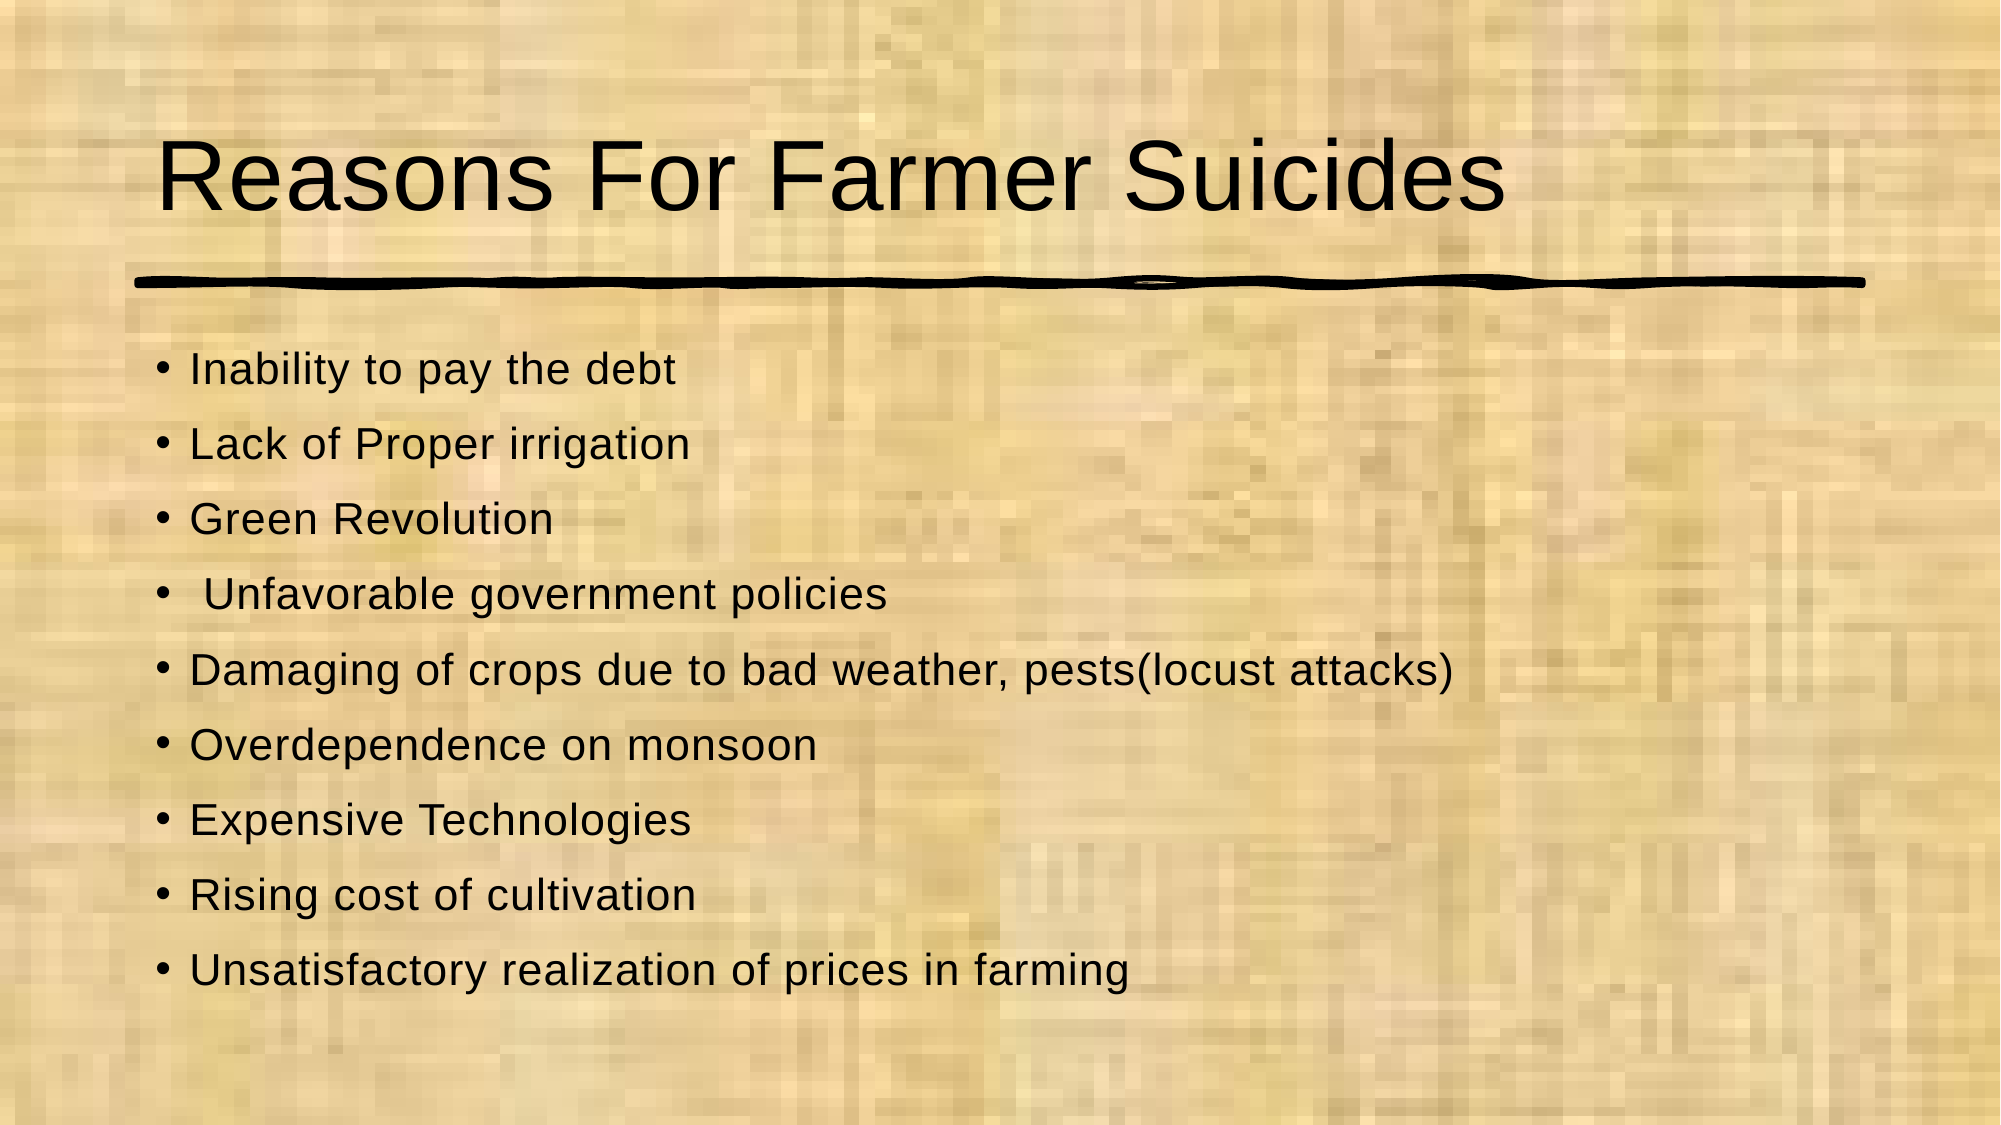

# Reasons For Farmer Suicides
Inability to pay the debt
Lack of Proper irrigation
Green Revolution
 Unfavorable government policies
Damaging of crops due to bad weather, pests(locust attacks)
Overdependence on monsoon
Expensive Technologies
Rising cost of cultivation
Unsatisfactory realization of prices in farming